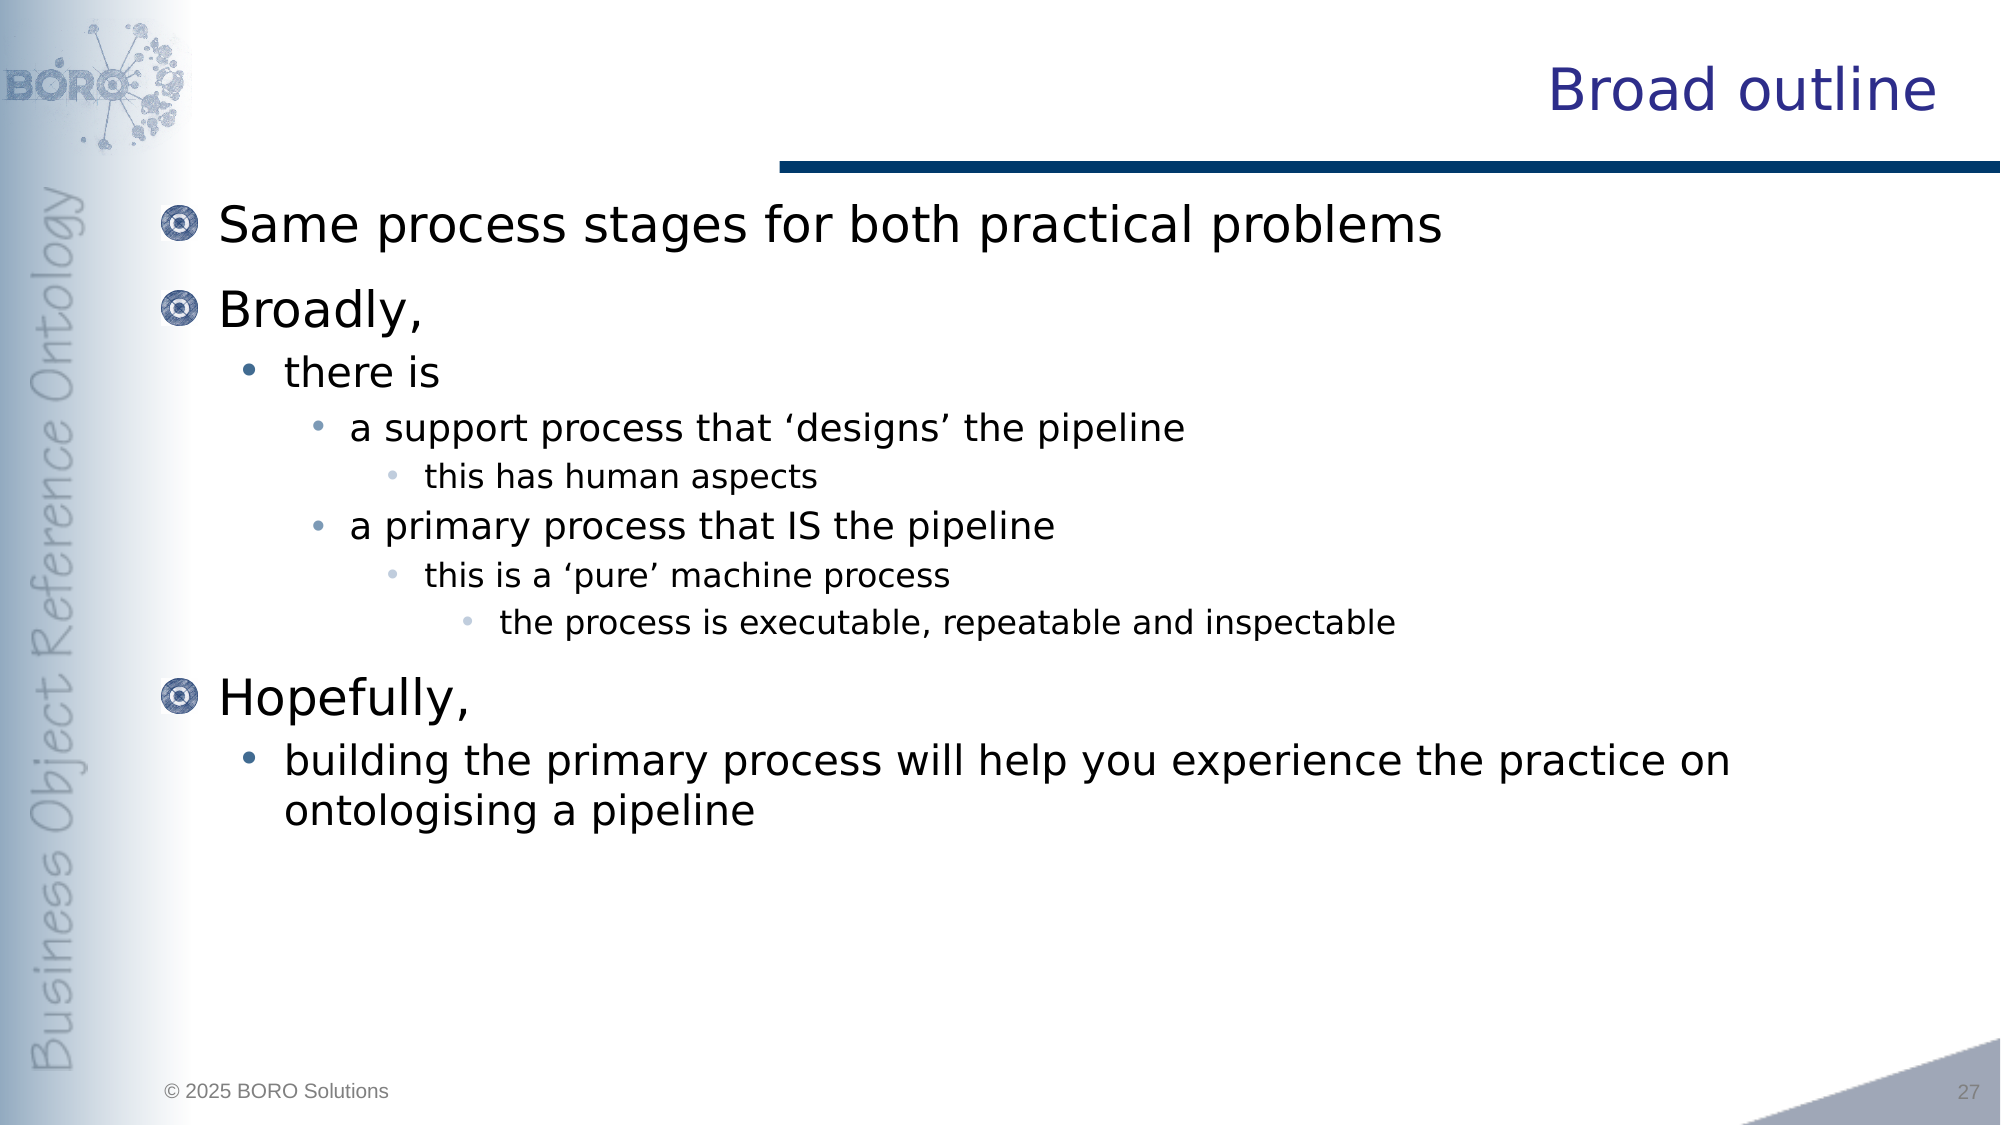

# Broad outline
Same process stages for both practical problems
Broadly,
there is
a support process that ‘designs’ the pipeline
this has human aspects
a primary process that IS the pipeline
this is a ‘pure’ machine process
the process is executable, repeatable and inspectable
Hopefully,
building the primary process will help you experience the practice on ontologising a pipeline
27